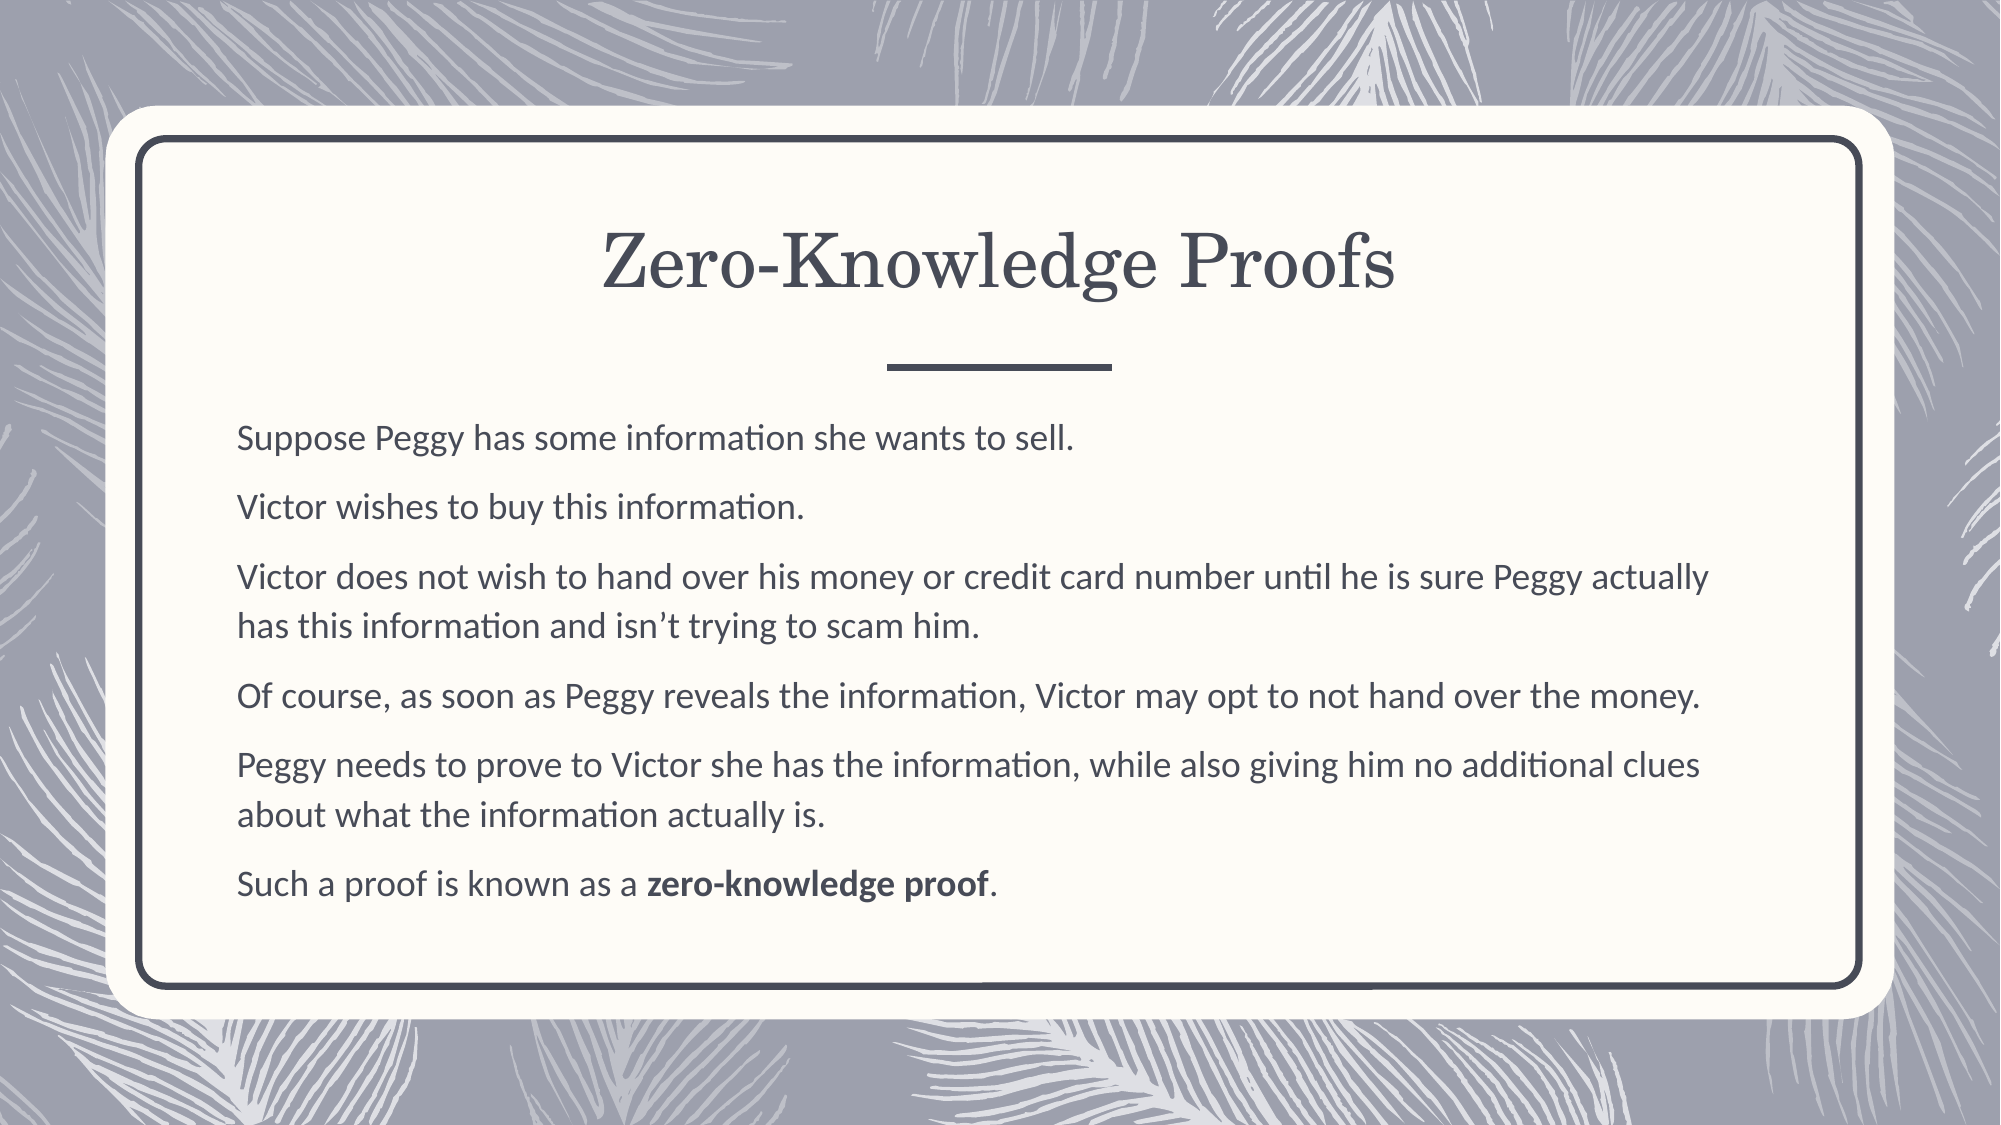

# Zero-Knowledge Proofs
Suppose Peggy has some information she wants to sell.
Victor wishes to buy this information.
Victor does not wish to hand over his money or credit card number until he is sure Peggy actually has this information and isn’t trying to scam him.
Of course, as soon as Peggy reveals the information, Victor may opt to not hand over the money.
Peggy needs to prove to Victor she has the information, while also giving him no additional clues about what the information actually is.
Such a proof is known as a zero-knowledge proof.